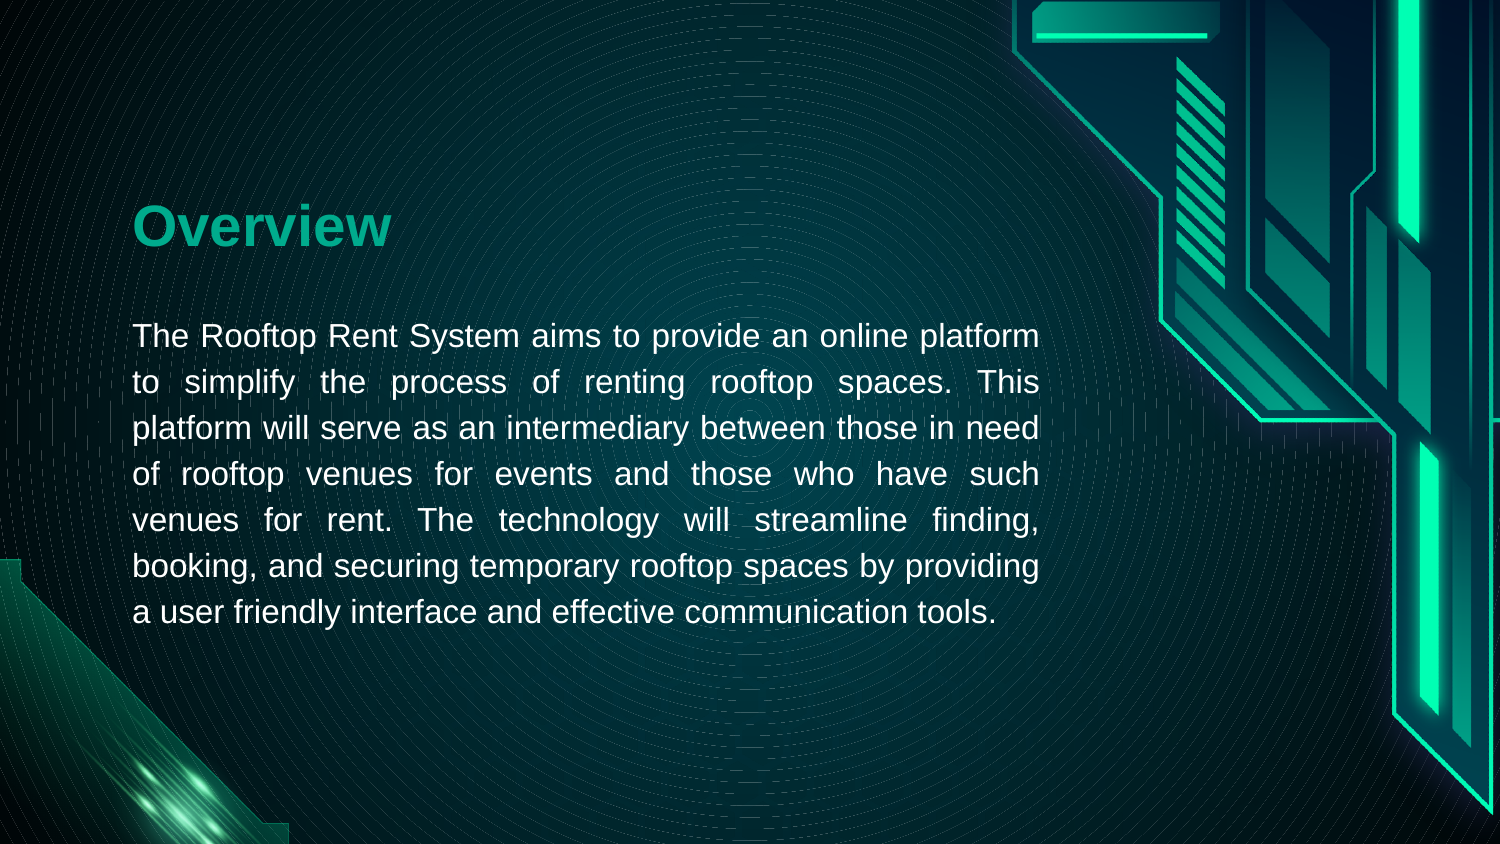

# Overview
The Rooftop Rent System aims to provide an online platform to simplify the process of renting rooftop spaces. This platform will serve as an intermediary between those in need of rooftop venues for events and those who have such venues for rent. The technology will streamline finding, booking, and securing temporary rooftop spaces by providing a user friendly interface and effective communication tools.